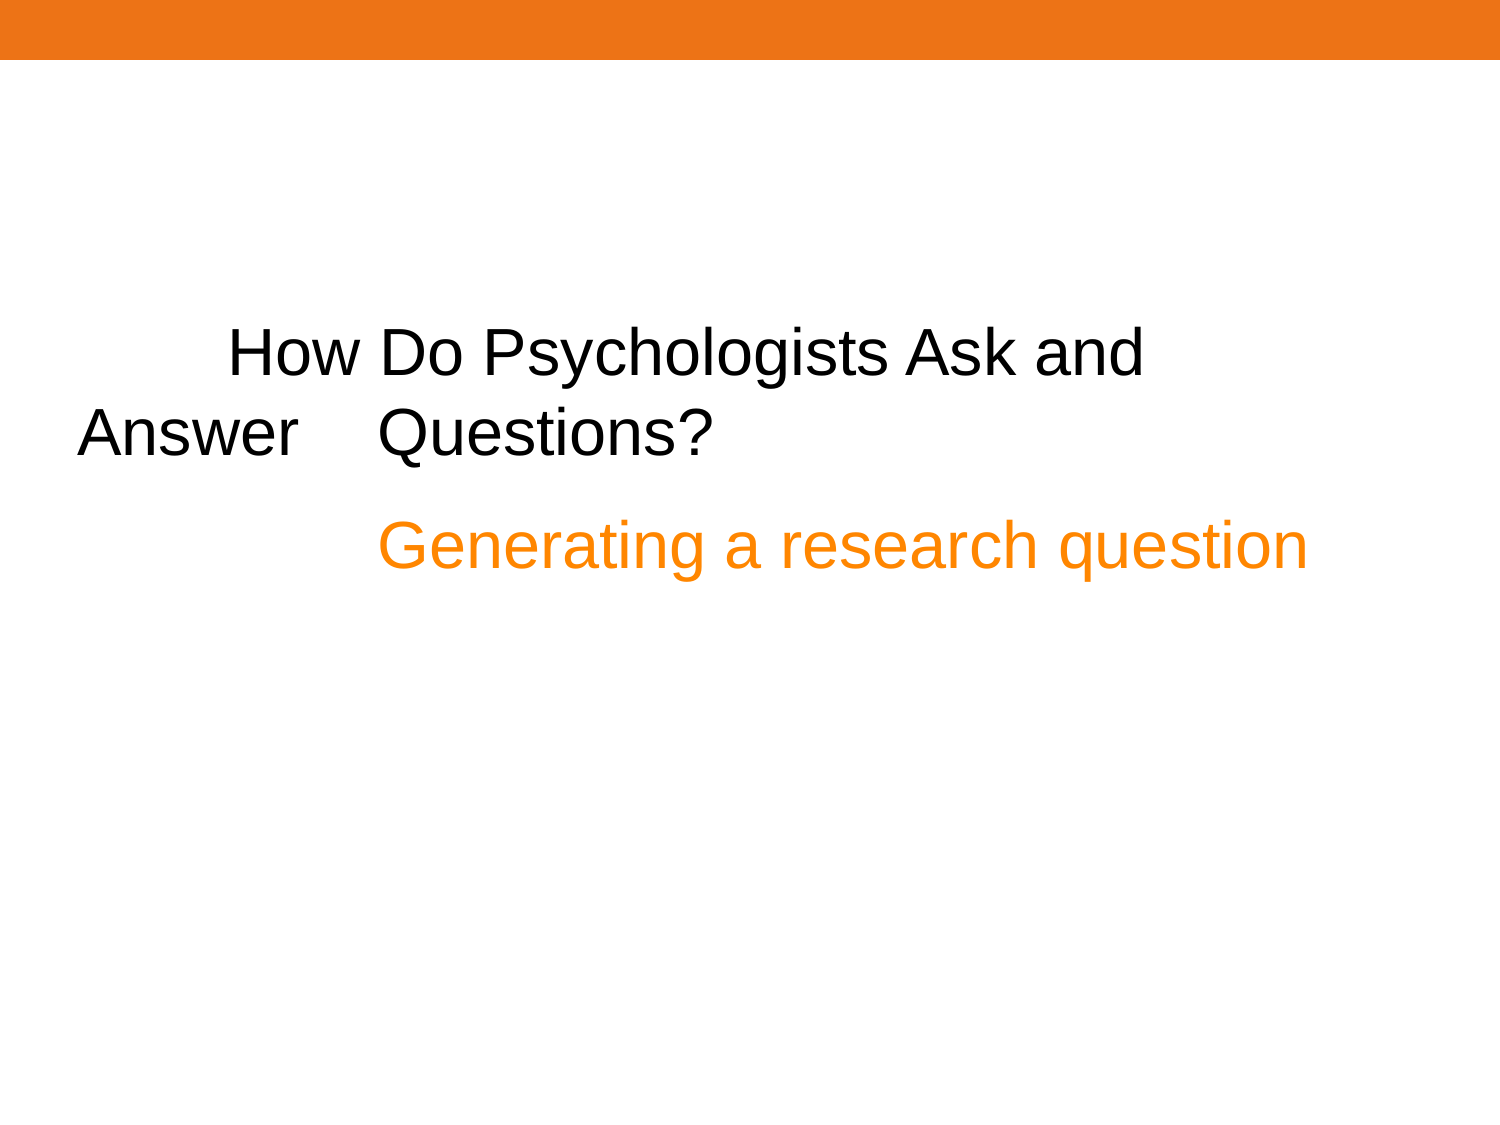

How Do Psychologists Ask and Answer 	Questions?
		Generating a research question